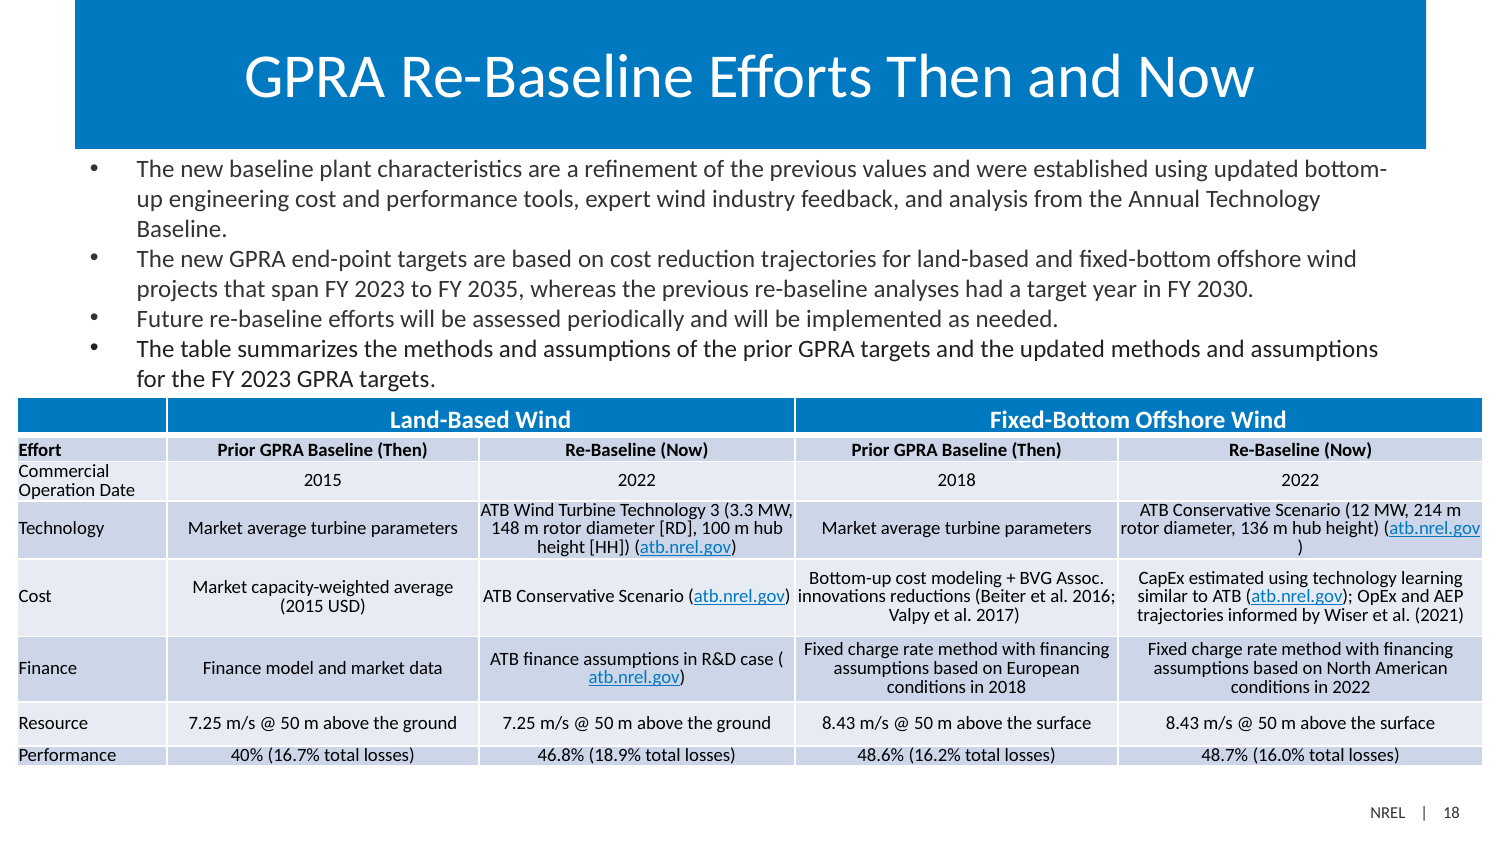

# GPRA Re-Baseline Efforts Then and Now
The new baseline plant characteristics are a refinement of the previous values and were established using updated bottom-up engineering cost and performance tools, expert wind industry feedback, and analysis from the Annual Technology Baseline.
The new GPRA end-point targets are based on cost reduction trajectories for land-based and fixed-bottom offshore wind projects that span FY 2023 to FY 2035, whereas the previous re-baseline analyses had a target year in FY 2030.
Future re-baseline efforts will be assessed periodically and will be implemented as needed.
The table summarizes the methods and assumptions of the prior GPRA targets and the updated methods and assumptions for the FY 2023 GPRA targets.
|  | Land-Based Wind |  | Fixed-Bottom Offshore Wind |  |
| --- | --- | --- | --- | --- |
| Effort | Prior GPRA Baseline (Then) | Re-Baseline (Now) | Prior GPRA Baseline (Then) | Re-Baseline (Now) |
| Commercial Operation Date | 2015 | 2022 | 2018 | 2022 |
| Technology | Market average turbine parameters | ATB Wind Turbine Technology 3 (3.3 MW, 148 m rotor diameter [RD], 100 m hub height [HH]) (atb.nrel.gov) | Market average turbine parameters | ATB Conservative Scenario (12 MW, 214 m rotor diameter, 136 m hub height) (atb.nrel.gov) |
| Cost | Market capacity-weighted average (2015 USD) | ATB Conservative Scenario (atb.nrel.gov) | Bottom-up cost modeling + BVG Assoc. innovations reductions (Beiter et al. 2016; Valpy et al. 2017) | CapEx estimated using technology learning similar to ATB (atb.nrel.gov); OpEx and AEP trajectories informed by Wiser et al. (2021) |
| Finance | Finance model and market data | ATB finance assumptions in R&D case (atb.nrel.gov) | Fixed charge rate method with financing assumptions based on European conditions in 2018 | Fixed charge rate method with financing assumptions based on North American conditions in 2022 |
| Resource | 7.25 m/s @ 50 m above the ground | 7.25 m/s @ 50 m above the ground | 8.43 m/s @ 50 m above the surface | 8.43 m/s @ 50 m above the surface |
| Performance | 40% (16.7% total losses) | 46.8% (18.9% total losses) | 48.6% (16.2% total losses) | 48.7% (16.0% total losses) |